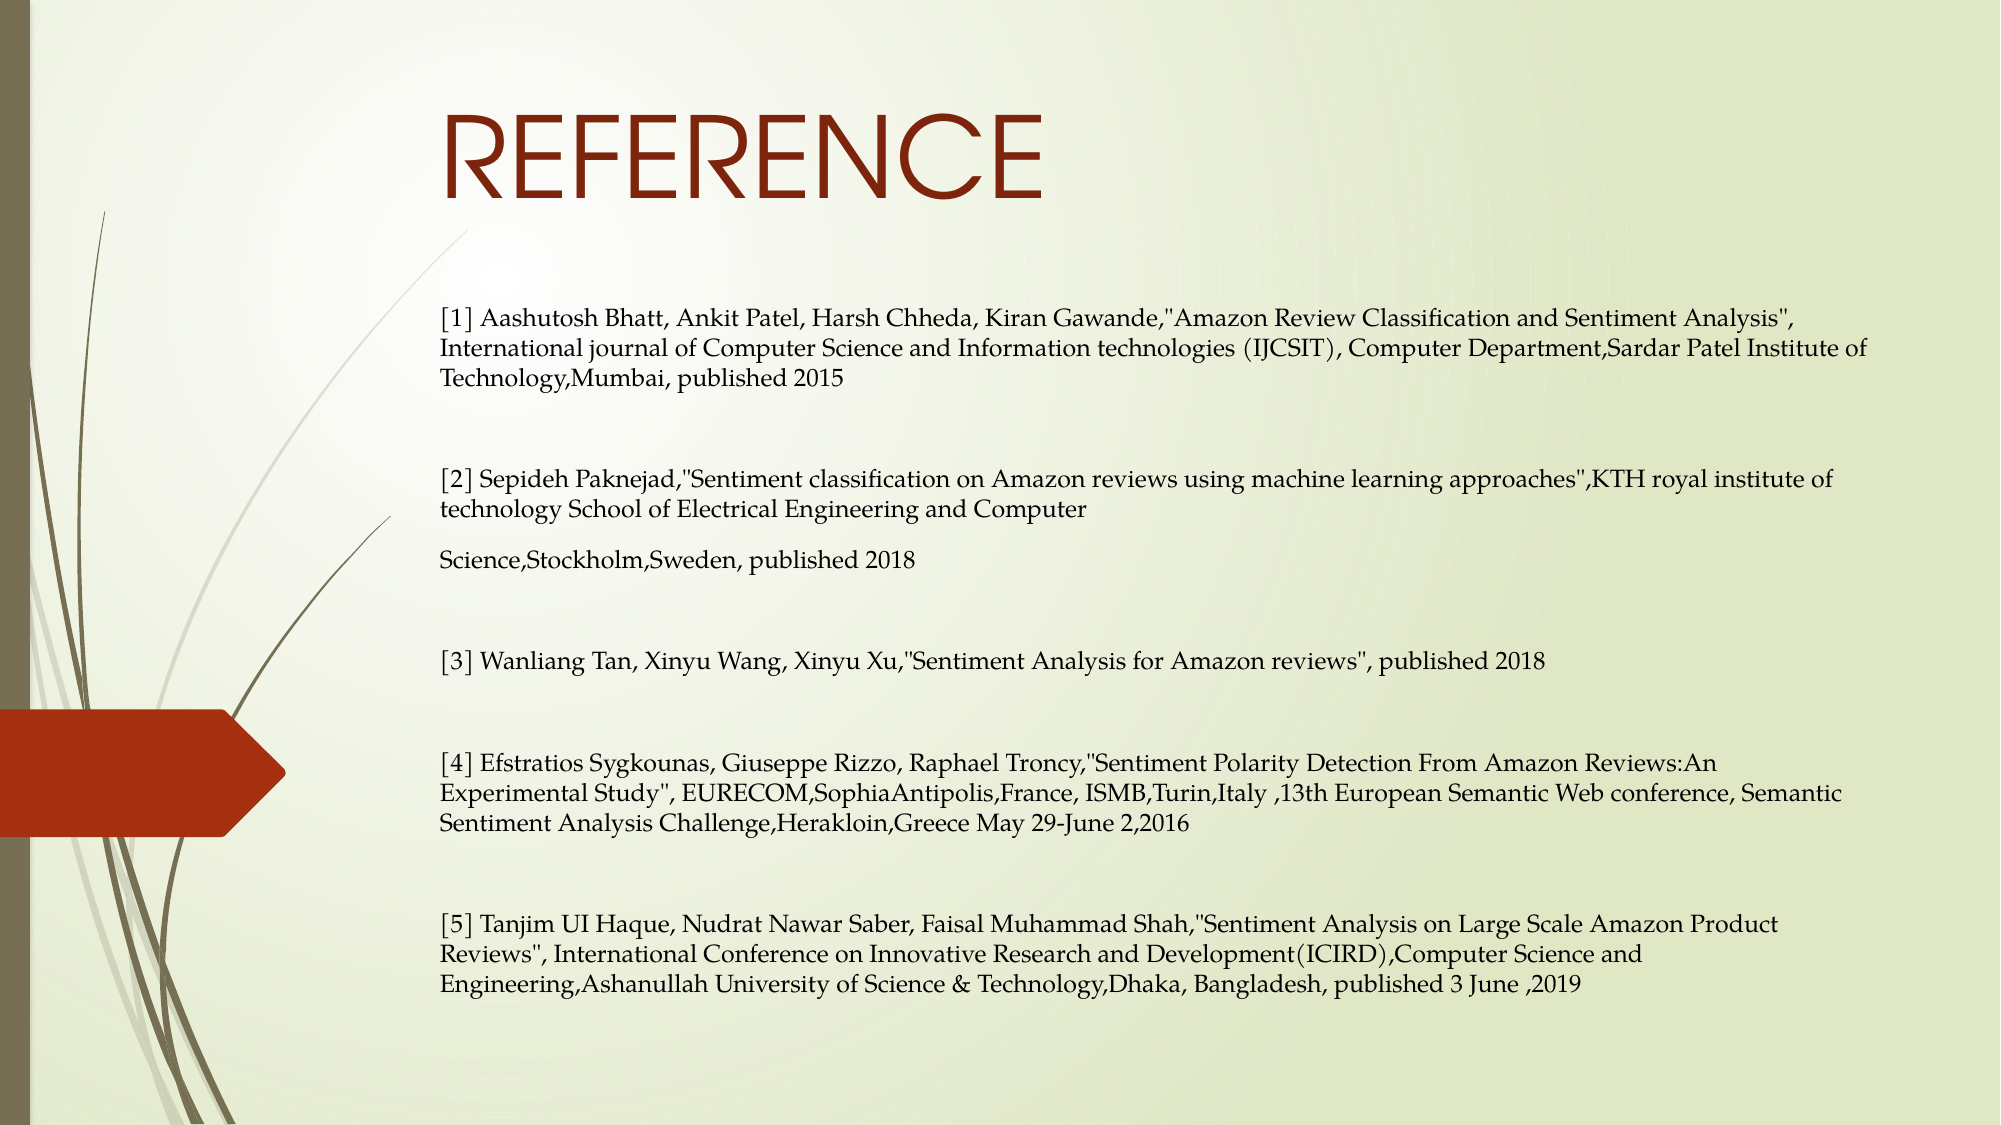

# REFERENCE
[1] Aashutosh Bhatt, Ankit Patel, Harsh Chheda, Kiran Gawande,"Amazon Review Classification and Sentiment Analysis", International journal of Computer Science and Information technologies (IJCSIT), Computer Department,Sardar Patel Institute of Technology,Mumbai, published 2015

[2] Sepideh Paknejad,"Sentiment classification on Amazon reviews using machine learning approaches",KTH royal institute of technology School of Electrical Engineering and Computer
Science,Stockholm,Sweden, published 2018

[3] Wanliang Tan, Xinyu Wang, Xinyu Xu,"Sentiment Analysis for Amazon reviews", published 2018

[4] Efstratios Sygkounas, Giuseppe Rizzo, Raphael Troncy,"Sentiment Polarity Detection From Amazon Reviews:An Experimental Study", EURECOM,SophiaAntipolis,France, ISMB,Turin,Italy ,13th European Semantic Web conference, Semantic Sentiment Analysis Challenge,Herakloin,Greece May 29-June 2,2016

[5] Tanjim UI Haque, Nudrat Nawar Saber, Faisal Muhammad Shah,"Sentiment Analysis on Large Scale Amazon Product Reviews", International Conference on Innovative Research and Development(ICIRD),Computer Science and Engineering,Ashanullah University of Science & Technology,Dhaka, Bangladesh, published 3 June ,2019